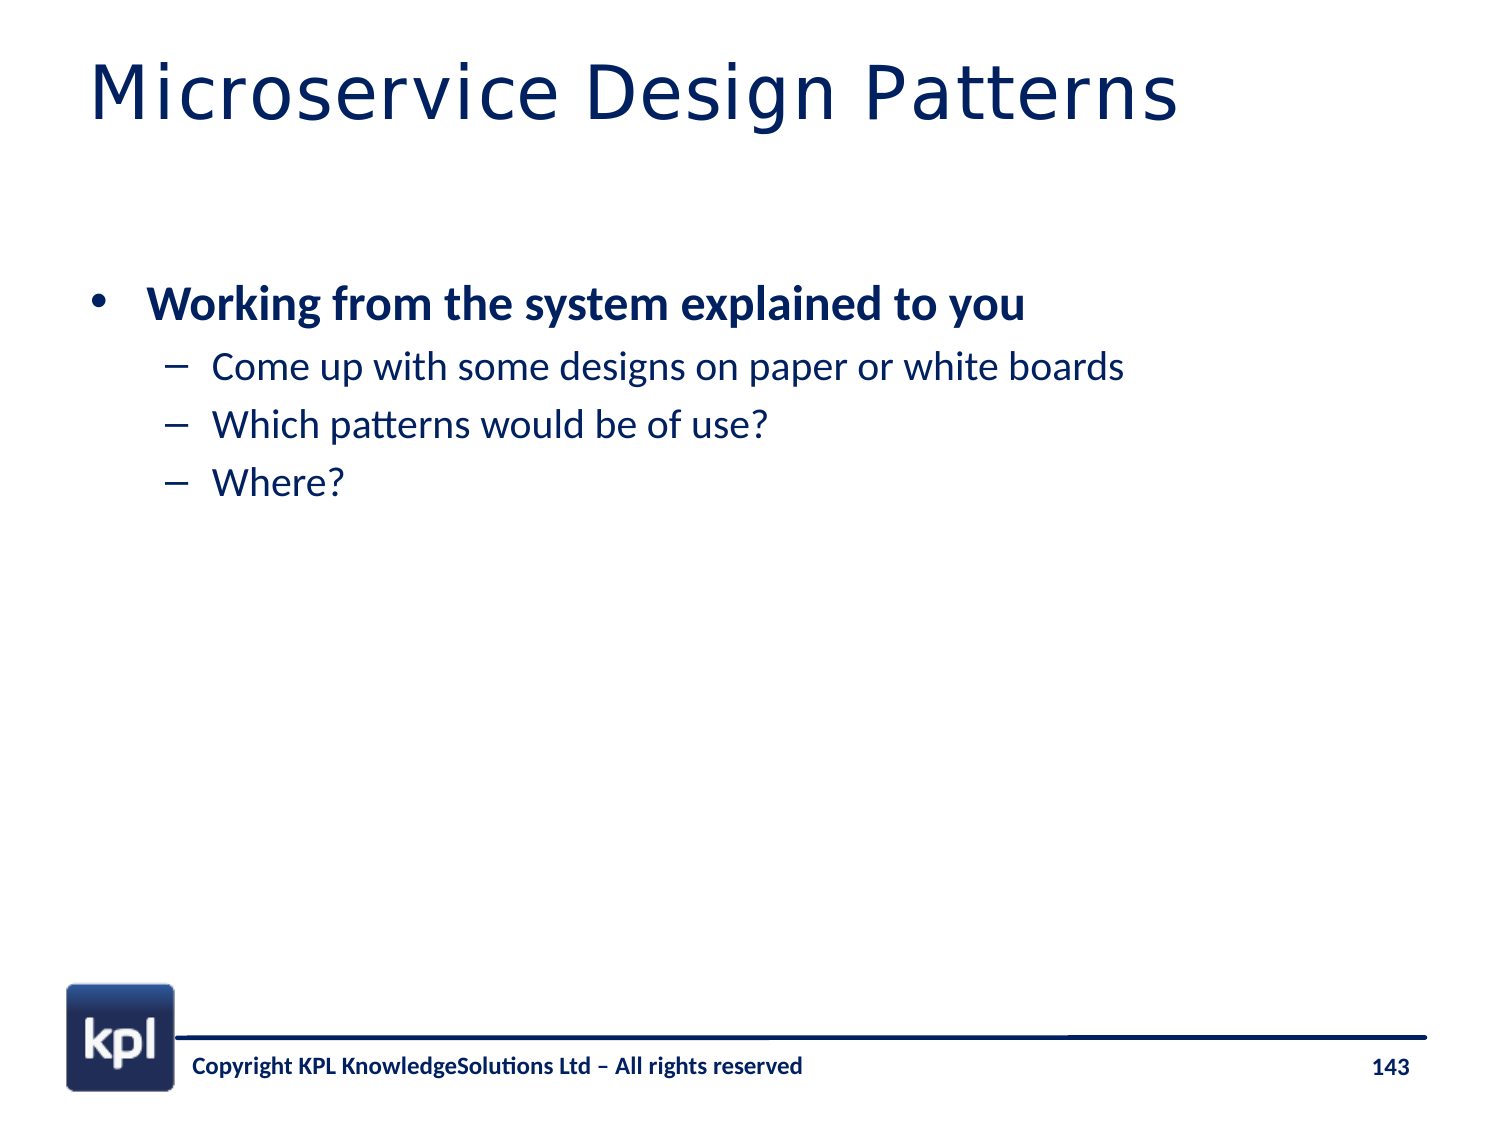

# Microservice Design Patterns
Working from the system explained to you
Come up with some designs on paper or white boards
Which patterns would be of use?
Where?

143
Copyright KPL KnowledgeSolutions Ltd – All rights reserved